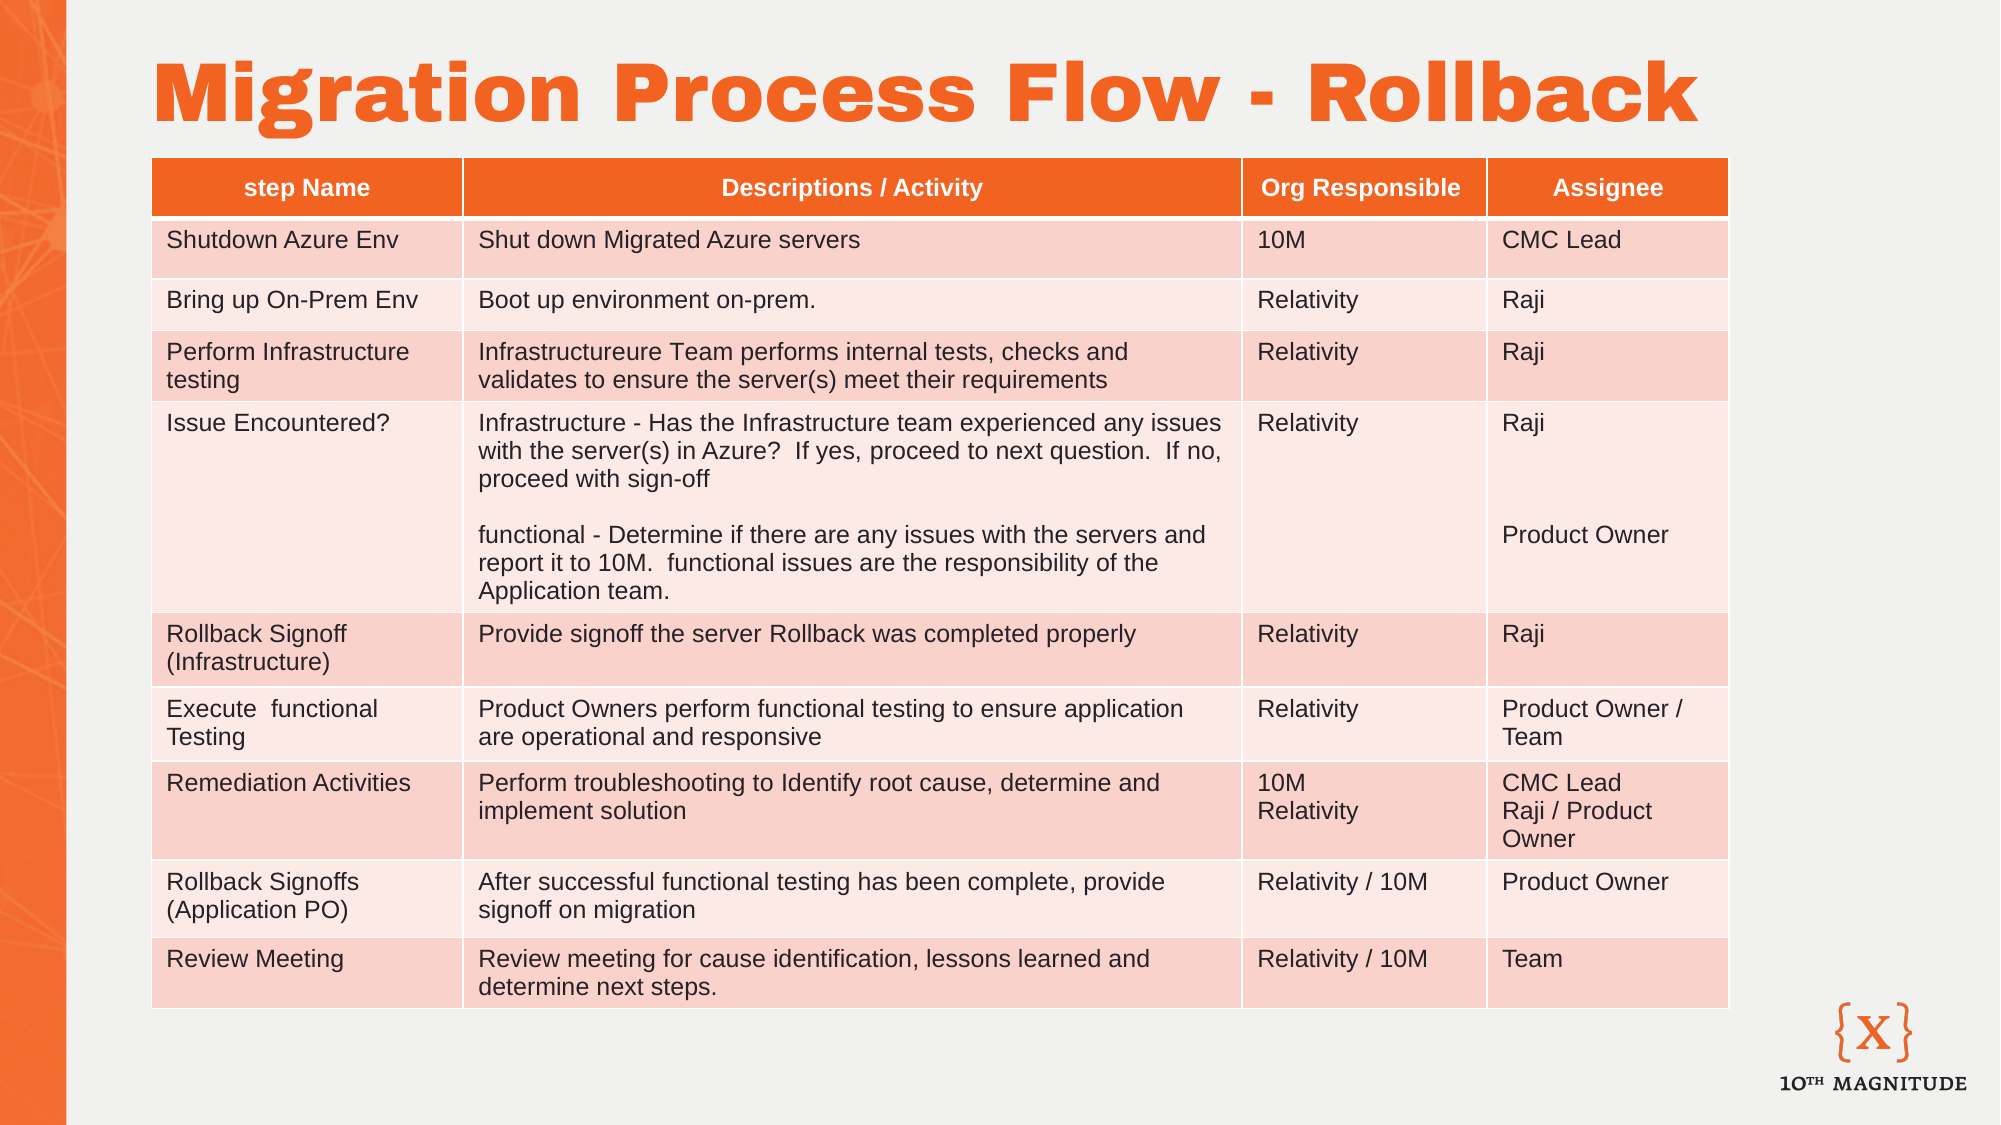

# Migration Process Flow - Rollback
| step Name | Descriptions / Activity | Org Responsible | Assignee |
| --- | --- | --- | --- |
| Shutdown Azure Env | Shut down Migrated Azure servers | 10M | CMC Lead |
| Bring up On-Prem Env | Boot up environment on-prem. | Relativity | Raji |
| Perform Infrastructure testing | Infrastructureure Team performs internal tests, checks and validates to ensure the server(s) meet their requirements | Relativity | Raji |
| Issue Encountered? | Infrastructure - Has the Infrastructure team experienced any issues with the server(s) in Azure? If yes, proceed to next question. If no, proceed with sign-off functional - Determine if there are any issues with the servers and report it to 10M.  functional issues are the responsibility of the Application team. | Relativity | Raji Product Owner |
| Rollback Signoff (Infrastructure) | Provide signoff the server Rollback was completed properly | Relativity | Raji |
| Execute functional Testing | Product Owners perform functional testing to ensure application are operational and responsive | Relativity | Product Owner / Team |
| Remediation Activities | Perform troubleshooting to Identify root cause, determine and implement solution | 10M Relativity | CMC Lead Raji / Product Owner |
| Rollback Signoffs (Application PO) | After successful functional testing has been complete, provide signoff on migration | Relativity / 10M | Product Owner |
| Review Meeting | Review meeting for cause identification, lessons learned and determine next steps. | Relativity / 10M | Team |